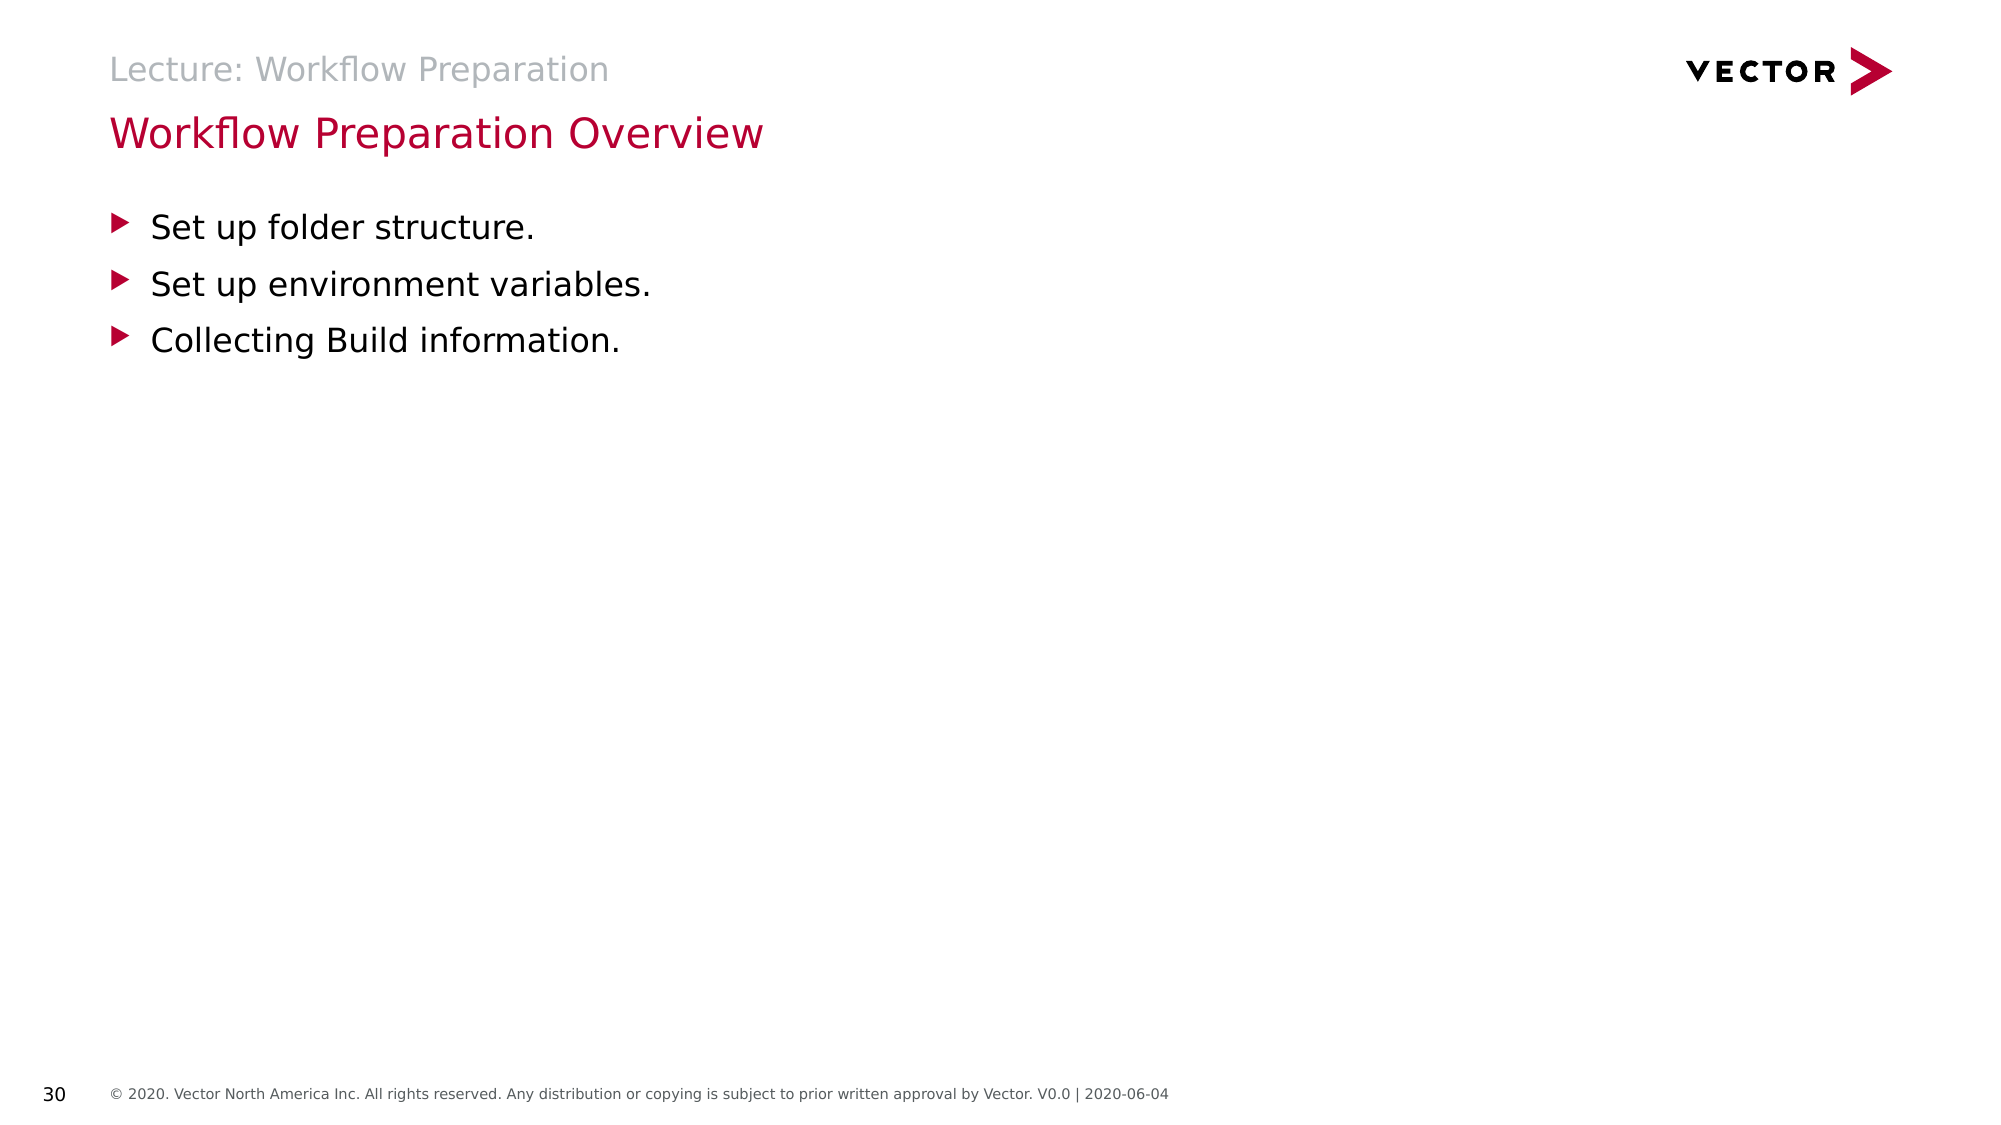

# Lecture: Workflow Preparation
Workflow Preparation Overview
Set up folder structure.
Set up environment variables.
Collecting Build information.